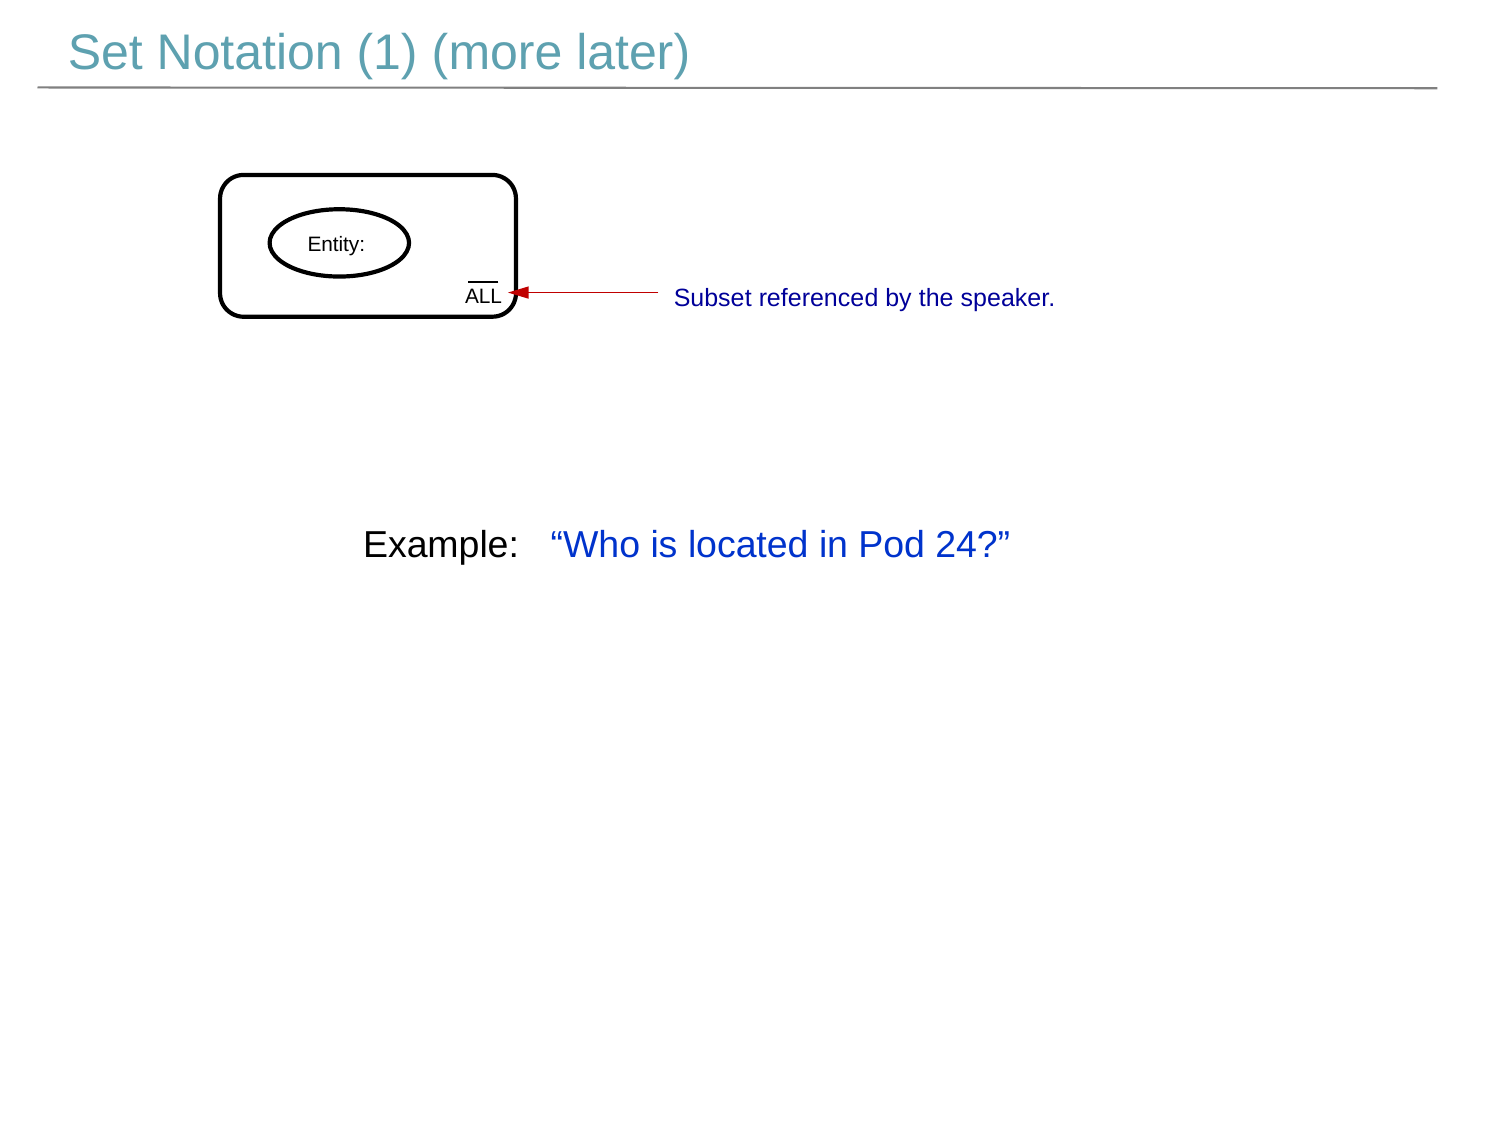

Set Notation (1) (more later)

Entity:
Subset referenced by the speaker.
ALL
Example:   “Who is located in Pod 24?”